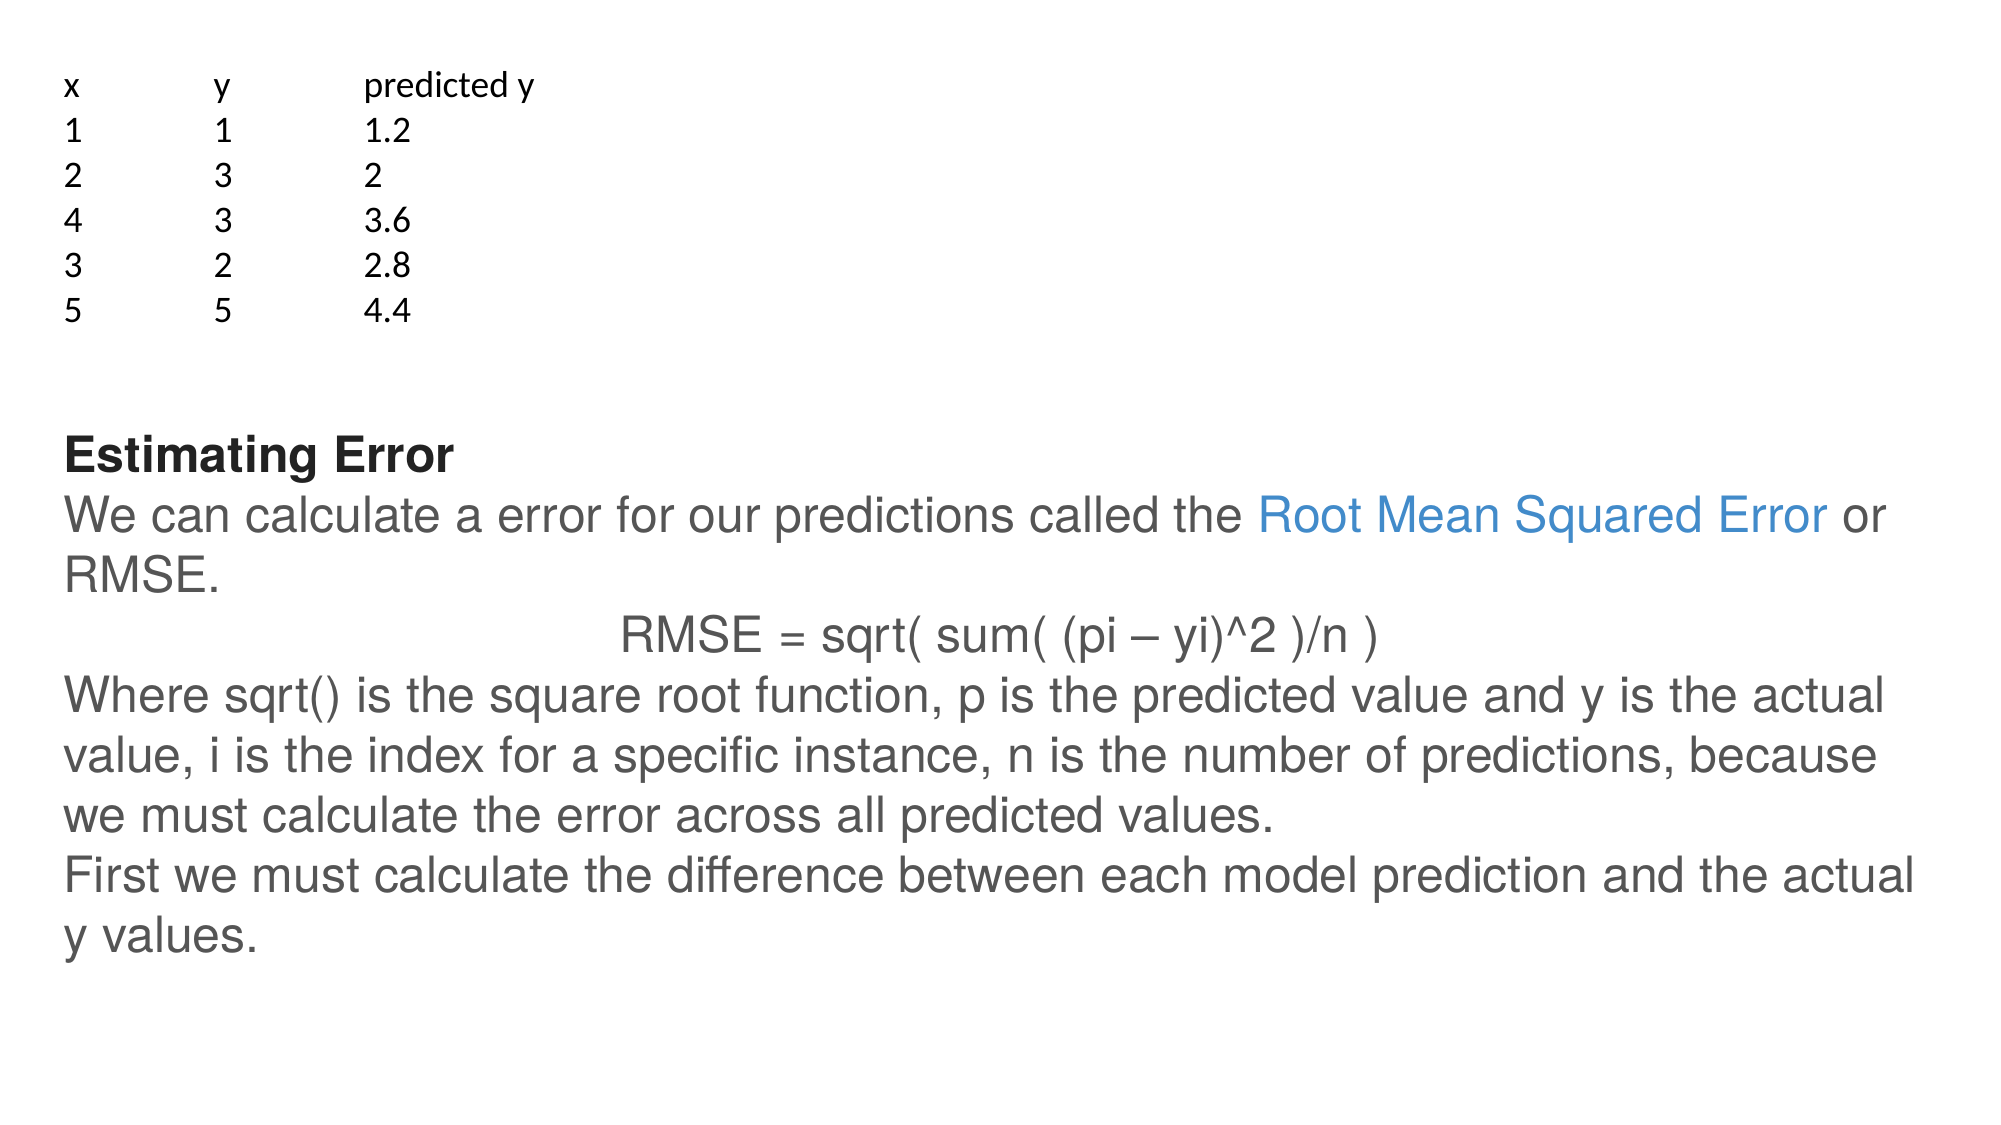

x	y	predicted y
1	1	1.2
2	3	2
4	3	3.6
3	2	2.8
5	5	4.4
Estimating Error
We can calculate a error for our predictions called the Root Mean Squared Error or RMSE.
RMSE = sqrt( sum( (pi – yi)^2 )/n )
Where sqrt() is the square root function, p is the predicted value and y is the actual value, i is the index for a specific instance, n is the number of predictions, because we must calculate the error across all predicted values.
First we must calculate the difference between each model prediction and the actual y values.